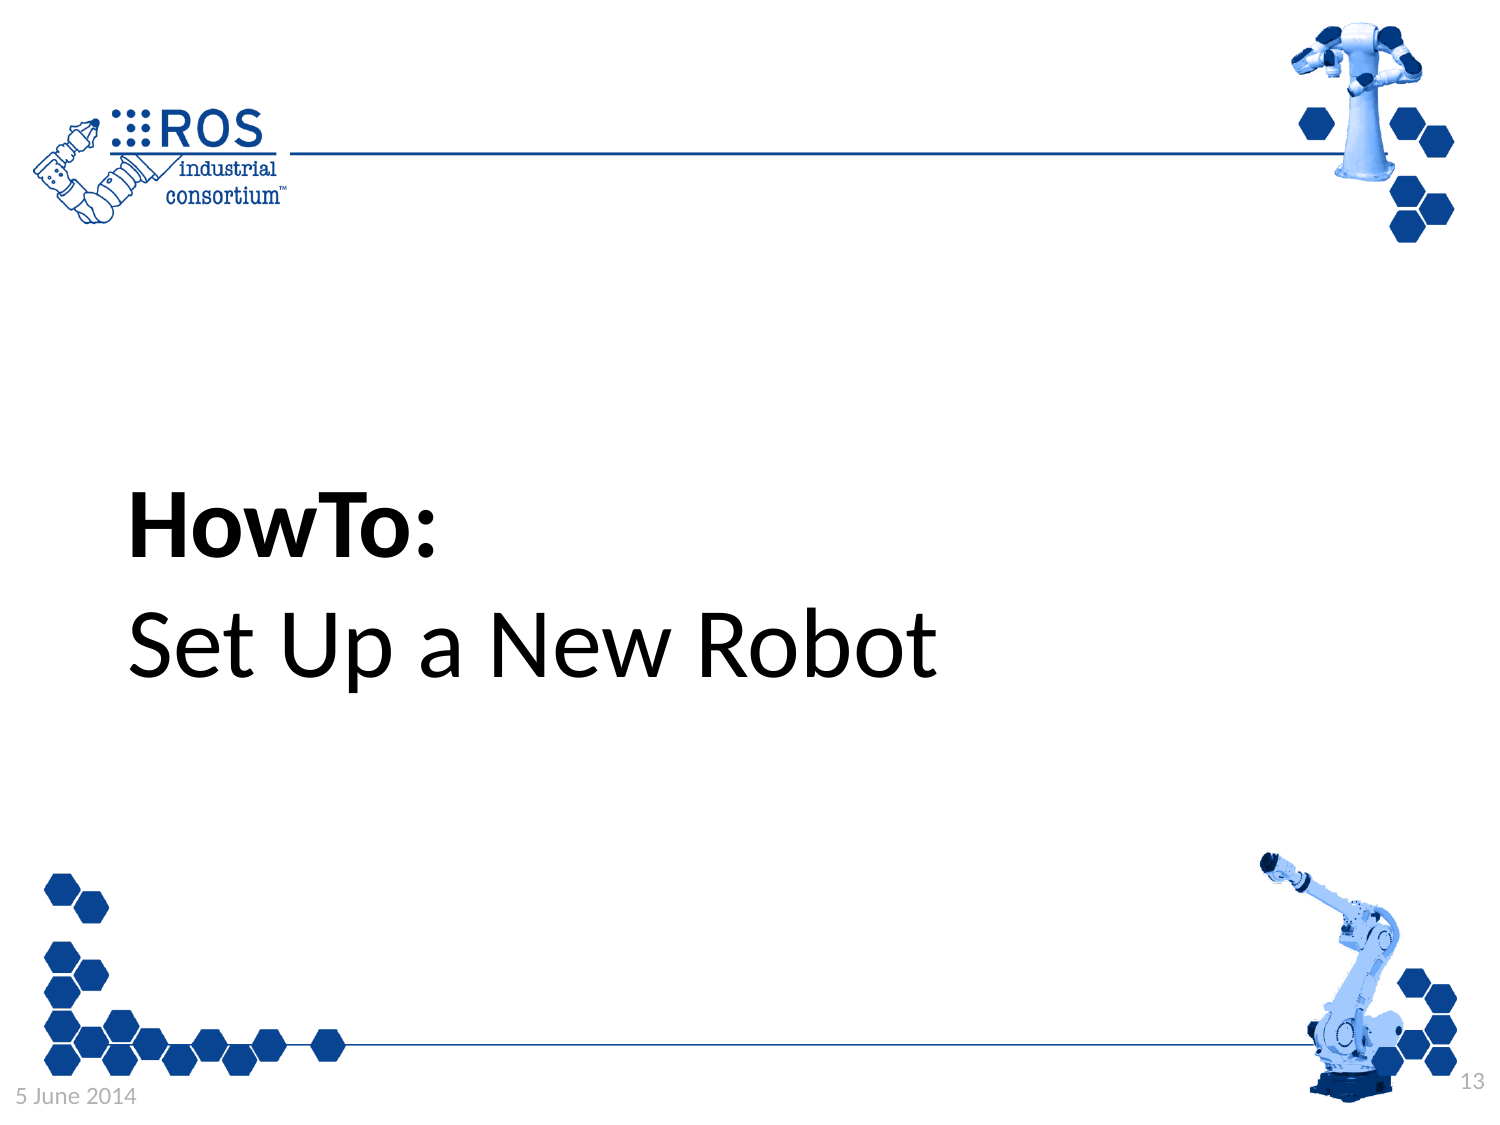

HowTo:
Set Up a New Robot
13
5 June 2014